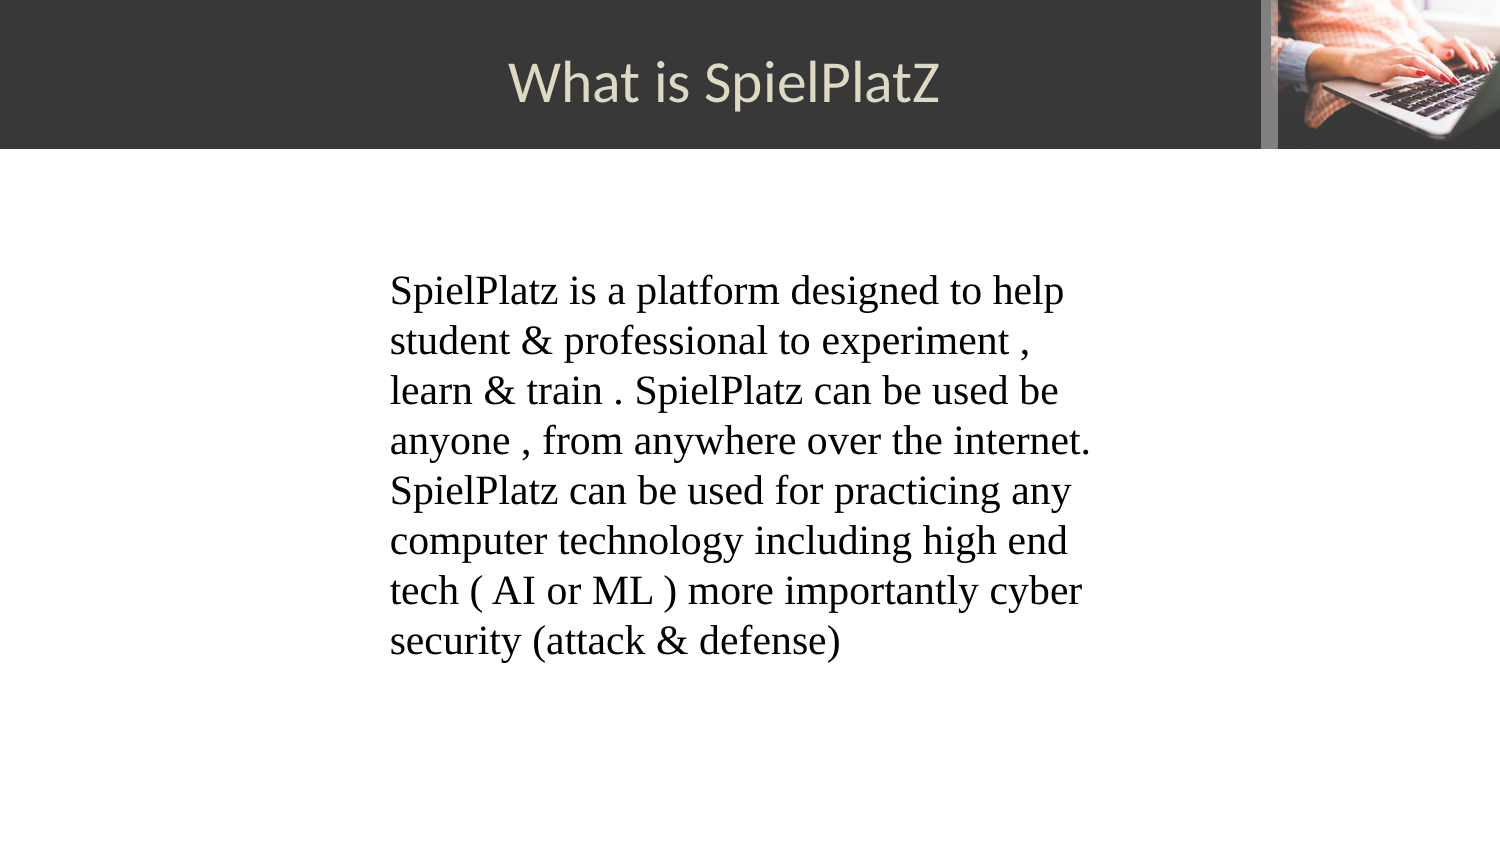

# What is SpielPlatZ
SpielPlatz is a platform designed to help student & professional to experiment , learn & train . SpielPlatz can be used be anyone , from anywhere over the internet. SpielPlatz can be used for practicing any computer technology including high end tech ( AI or ML ) more importantly cyber security (attack & defense)